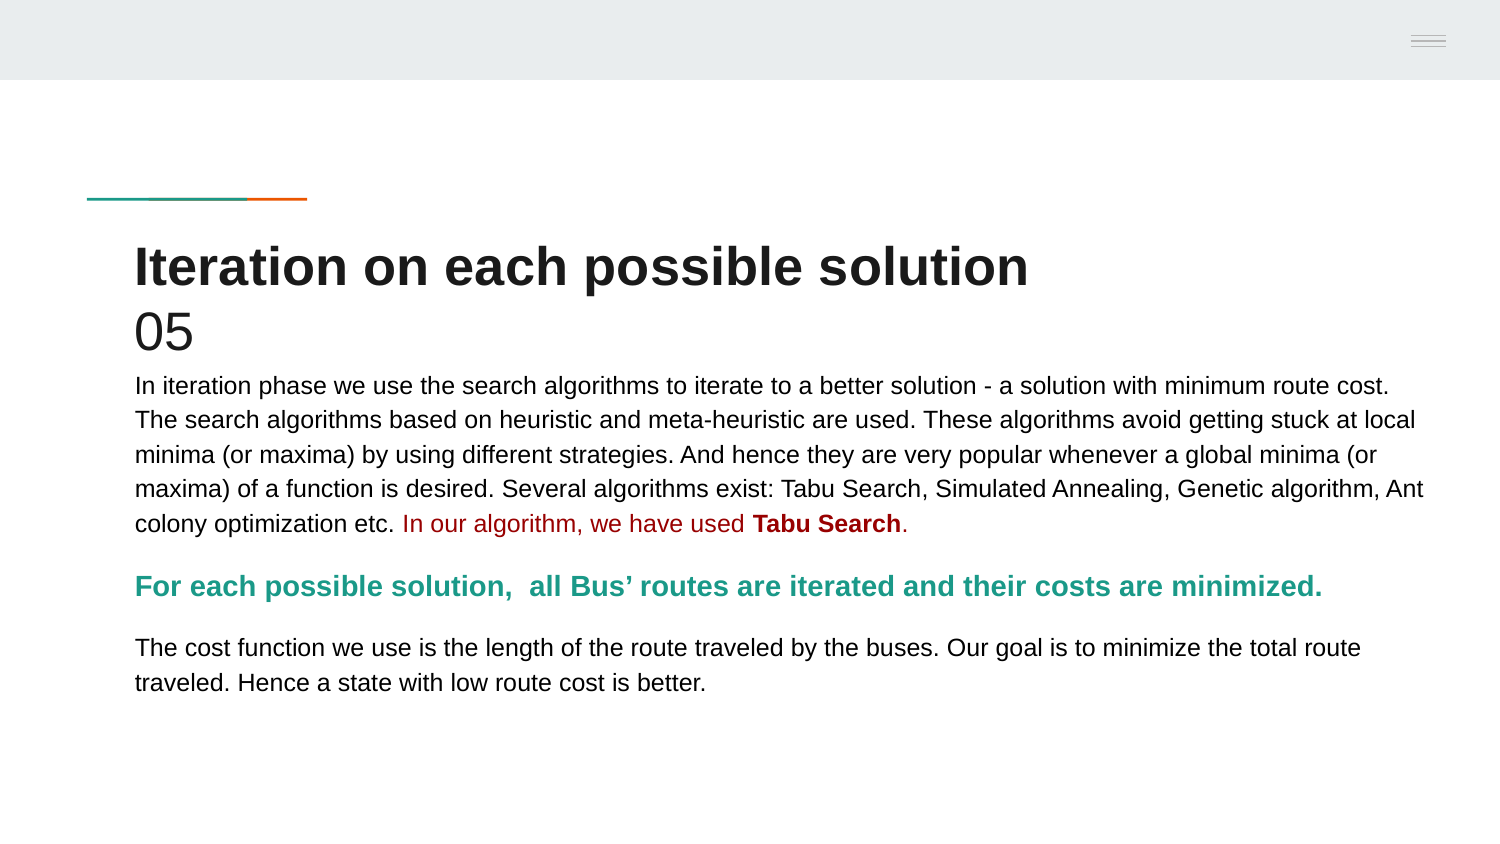

# Iteration on each possible solution
05
In iteration phase we use the search algorithms to iterate to a better solution - a solution with minimum route cost. The search algorithms based on heuristic and meta-heuristic are used. These algorithms avoid getting stuck at local minima (or maxima) by using different strategies. And hence they are very popular whenever a global minima (or maxima) of a function is desired. Several algorithms exist: Tabu Search, Simulated Annealing, Genetic algorithm, Ant colony optimization etc. In our algorithm, we have used Tabu Search.
For each possible solution,  all Bus’ routes are iterated and their costs are minimized.
The cost function we use is the length of the route traveled by the buses. Our goal is to minimize the total route traveled. Hence a state with low route cost is better.